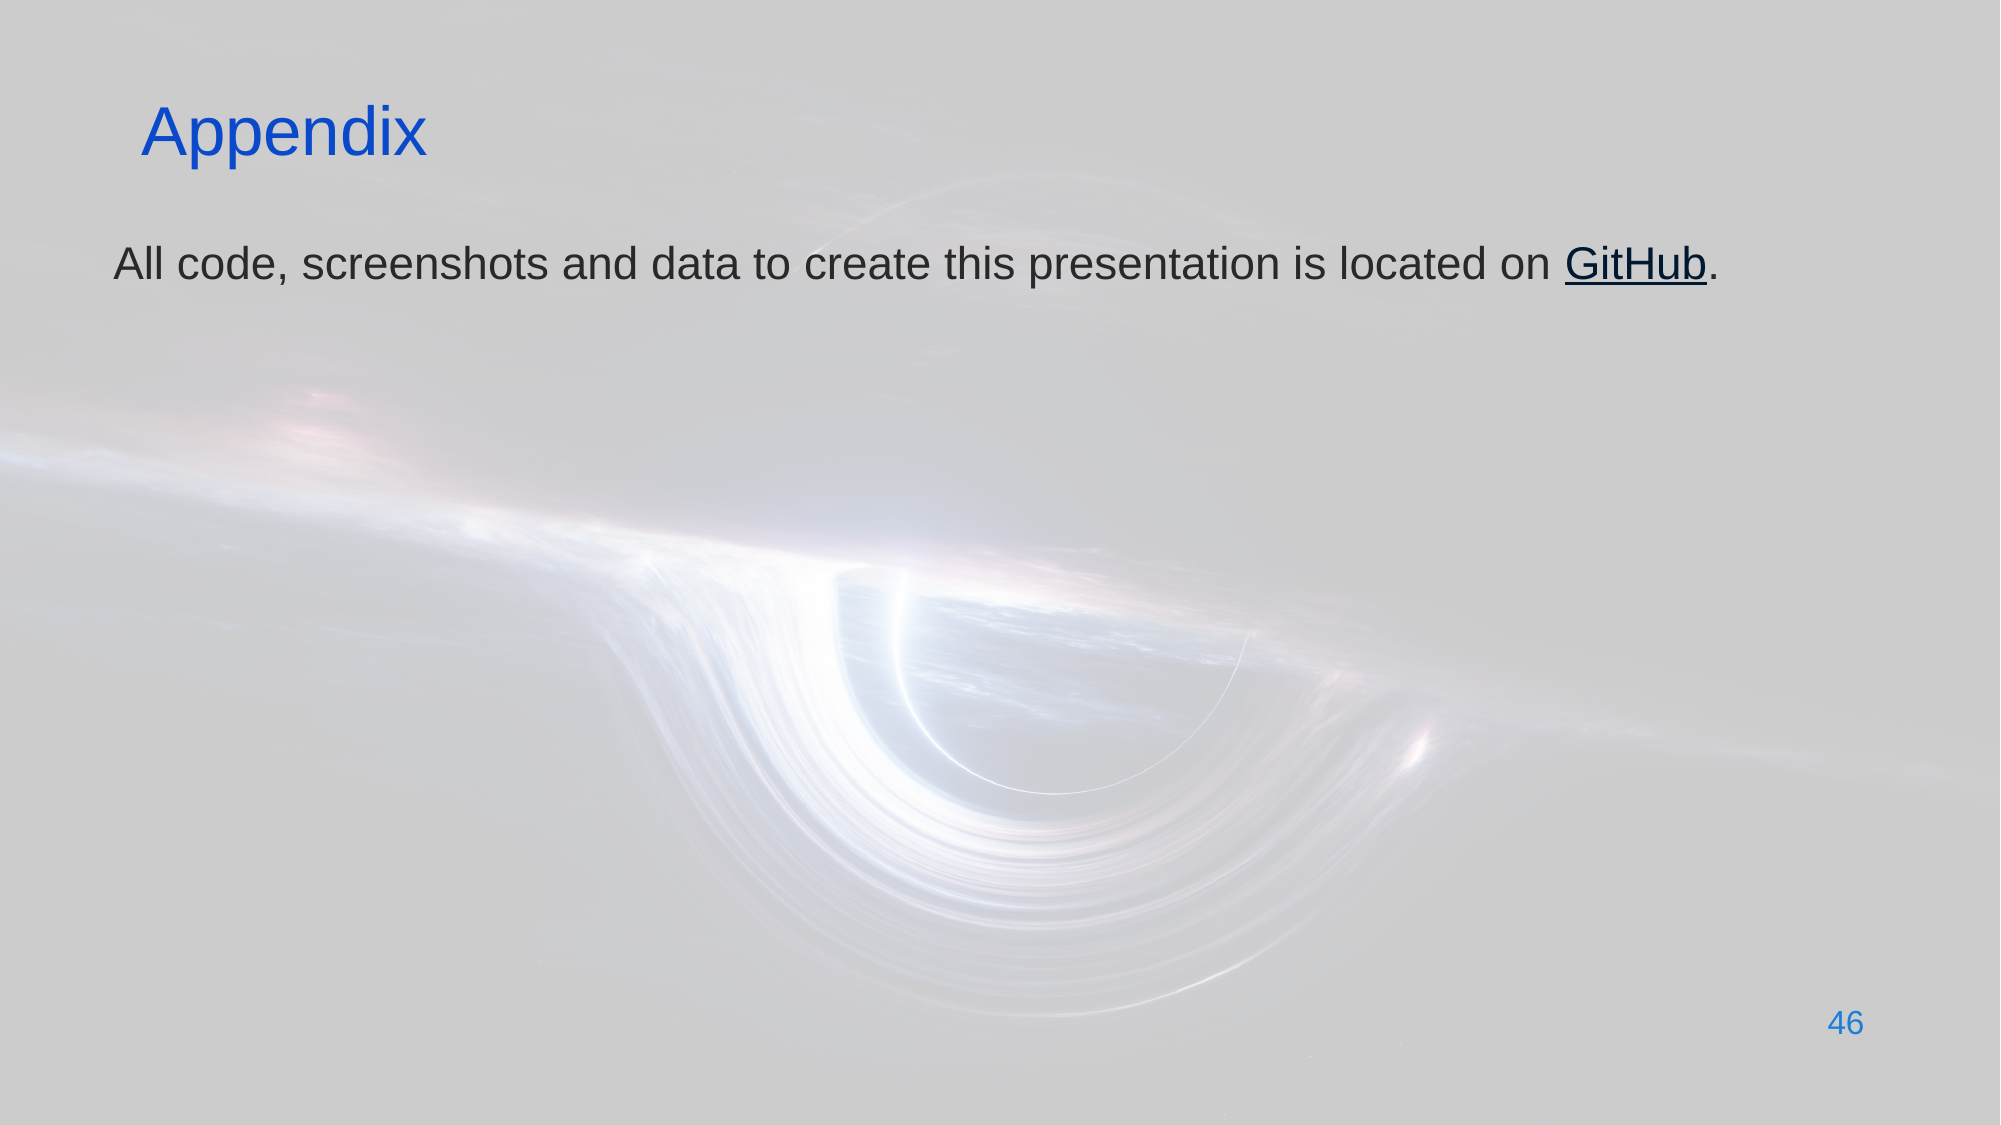

Appendix
All code, screenshots and data to create this presentation is located on GitHub.

46